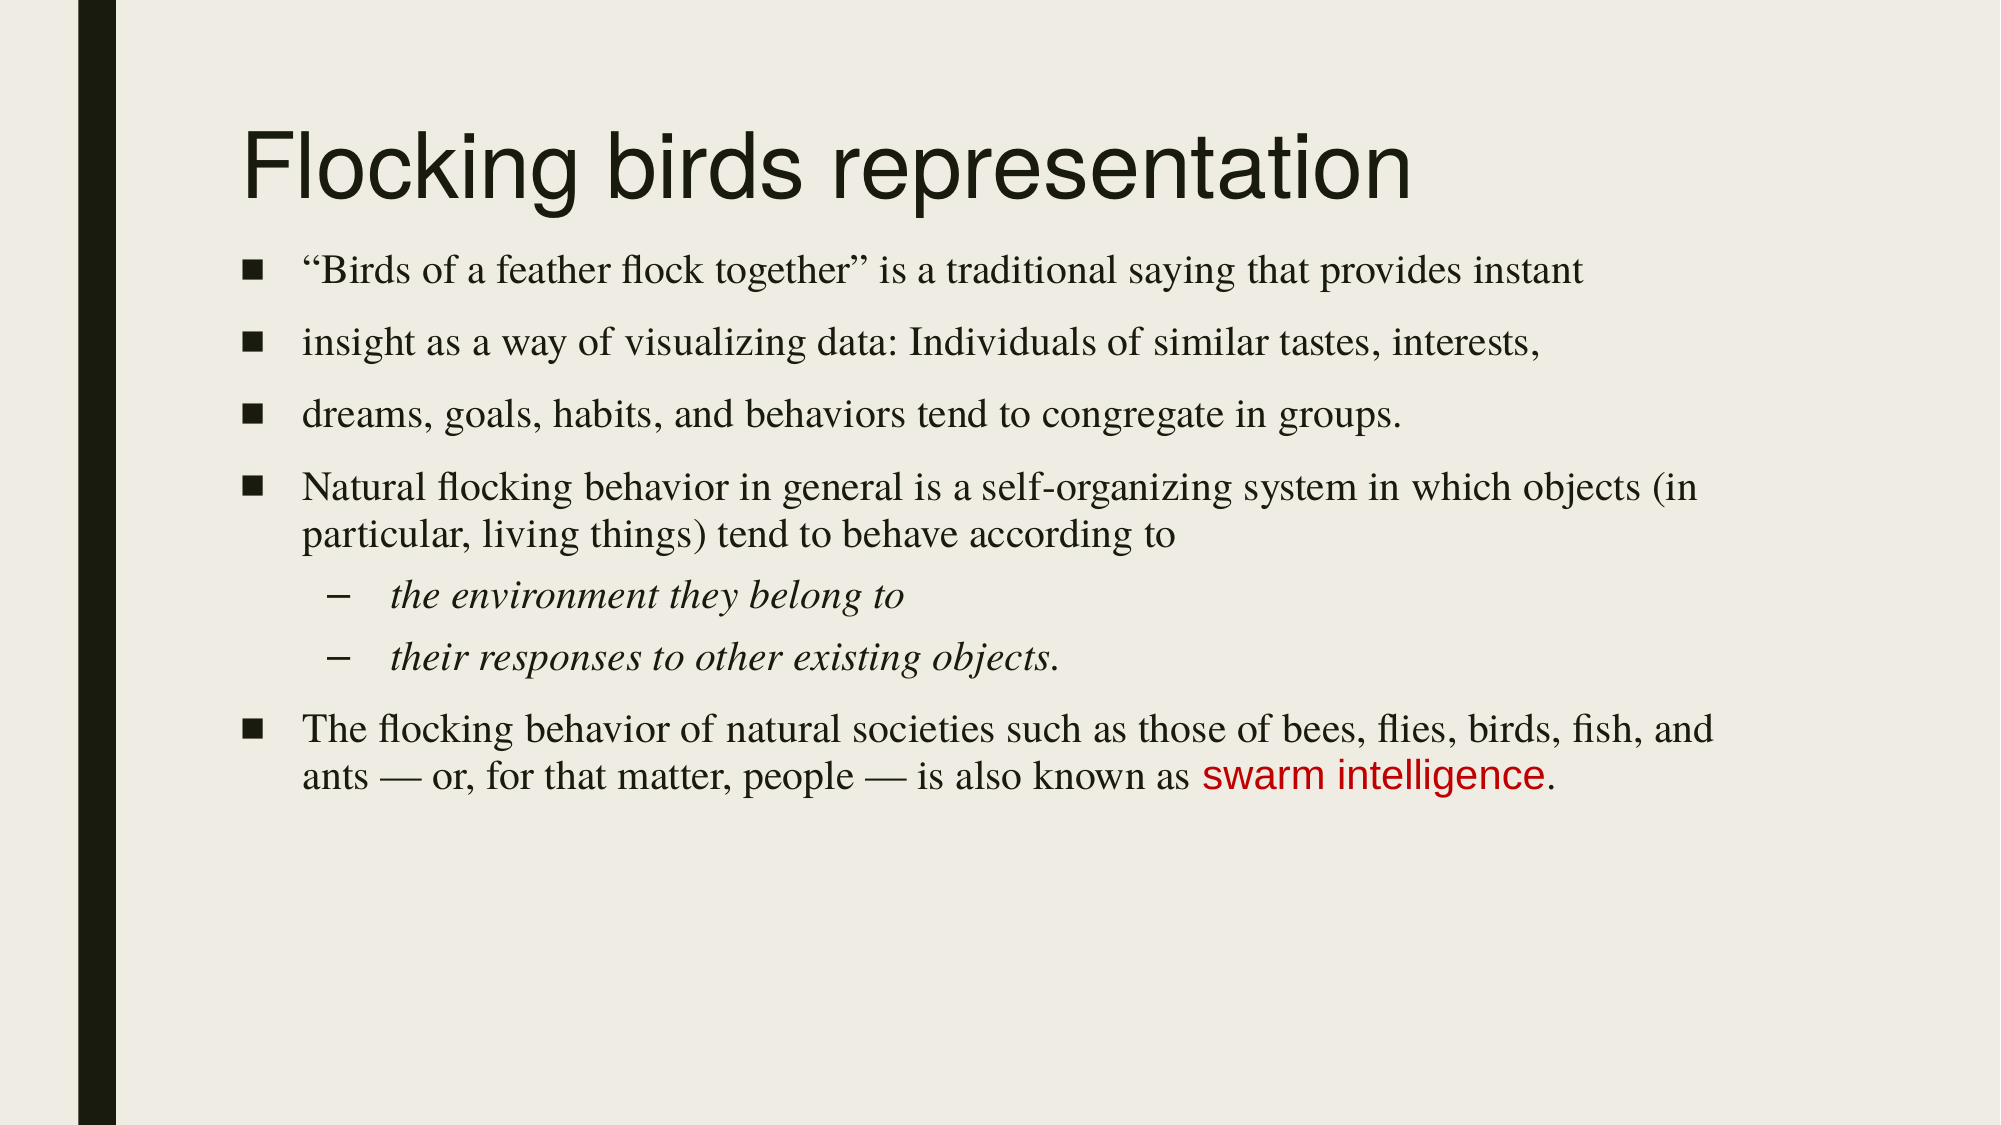

# Flocking birds representation
“Birds of a feather flock together” is a traditional saying that provides instant
insight as a way of visualizing data: Individuals of similar tastes, interests,
dreams, goals, habits, and behaviors tend to congregate in groups.
Natural flocking behavior in general is a self-organizing system in which objects (in particular, living things) tend to behave according to
the environment they belong to
their responses to other existing objects.
The flocking behavior of natural societies such as those of bees, flies, birds, fish, and ants — or, for that matter, people — is also known as swarm intelligence.